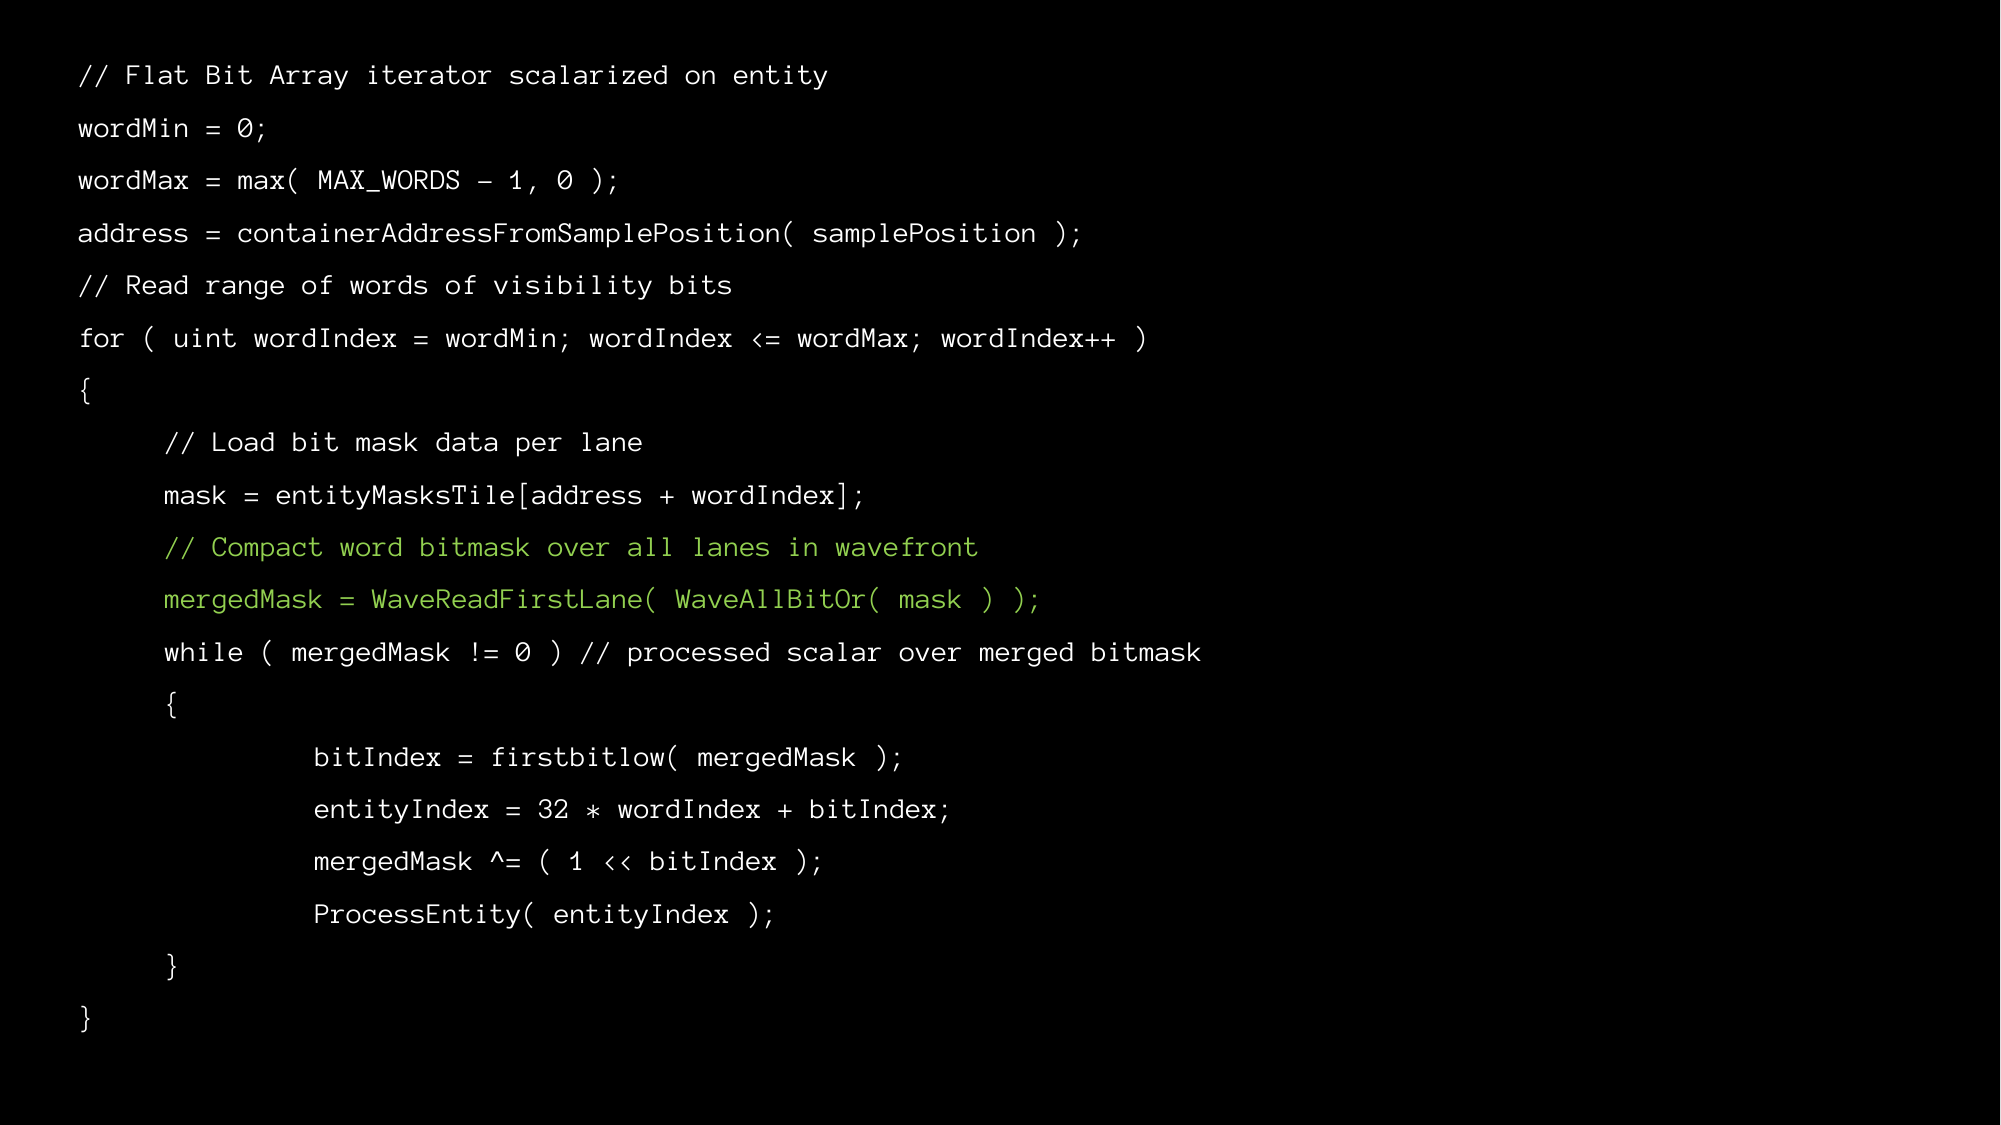

// Flat Bit Array iterator scalarized on entity
    wordMin = 0;
    wordMax = max( MAX_WORDS - 1, 0 );
    address = containerAddressFromSamplePosition( samplePosition );
    // Read range of words of visibility bits
    for ( uint wordIndex = wordMin; wordIndex <= wordMax; wordIndex++ )
    {
	// Load bit mask data per lane
	mask = entityMasksTile[address + wordIndex];
	// Compact word bitmask over all lanes in wavefront
	mergedMask = WaveReadFirstLane( WaveAllBitOr( mask ) );
	while ( mergedMask != 0 ) // processed scalar over merged bitmask
	{
		bitIndex = firstbitlow( mergedMask );
		entityIndex = 32 * wordIndex + bitIndex;
		mergedMask ^= ( 1 << bitIndex );
		ProcessEntity( entityIndex );
	}
    }
# Scalarization : Baseline